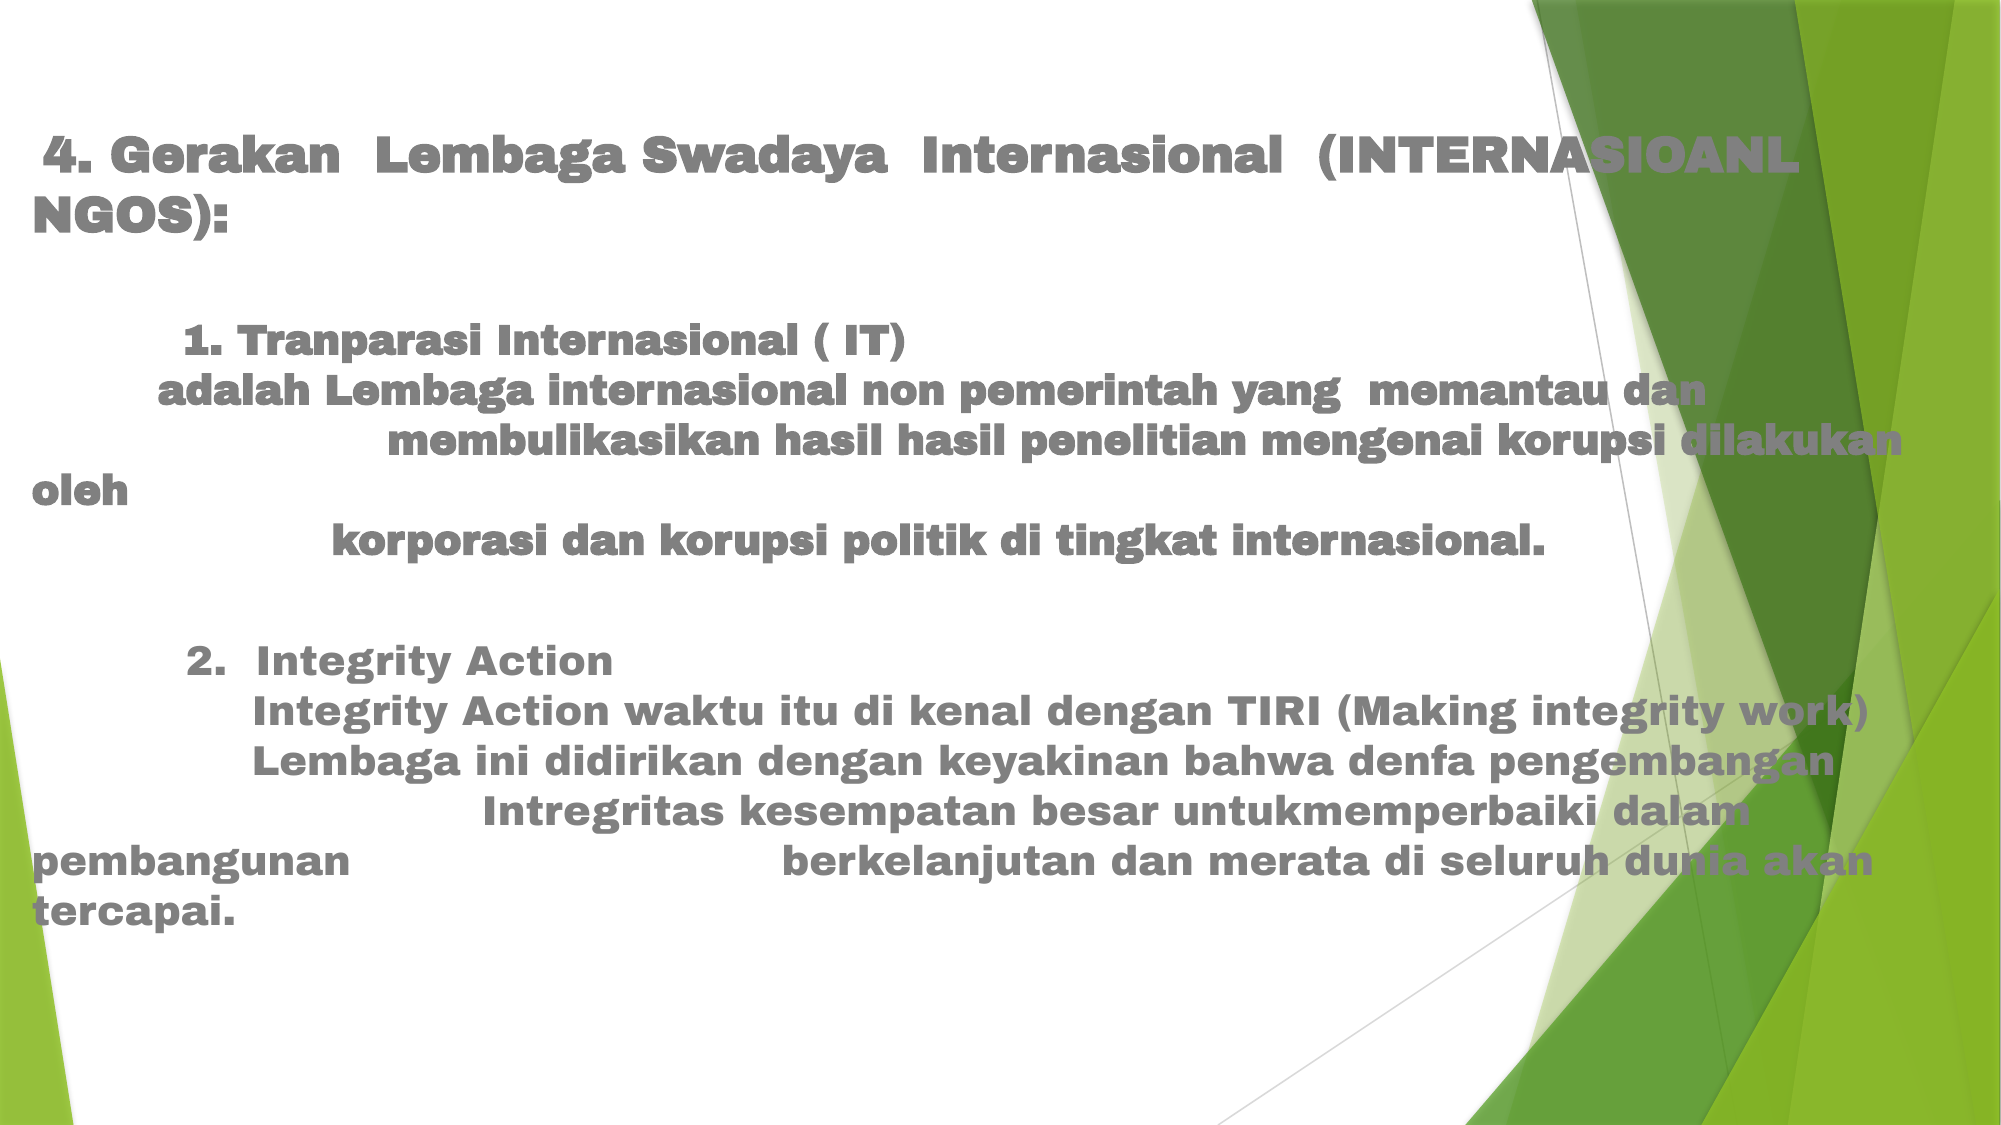

4. Gerakan  Lembaga Swadaya  Internasional  (INTERNASIOANL 	NGOS):

	1. Tranparasi Internasional ( IT)
         adalah Lembaga internasional non pemerintah yang  memantau dan  			    membulikasikan hasil hasil penelitian mengenai korupsi dilakukan oleh
		korporasi dan korupsi politik di tingkat internasional.

           2.  Integrity Action
 	     Integrity Action waktu itu di kenal dengan TIRI (Making integrity work)
	     Lembaga ini didirikan dengan keyakinan bahwa denfa pengembangan 	     		Intregritas kesempatan besar untukmemperbaiki dalam pembangunan 	     		berkelanjutan dan merata di seluruh dunia akan tercapai.